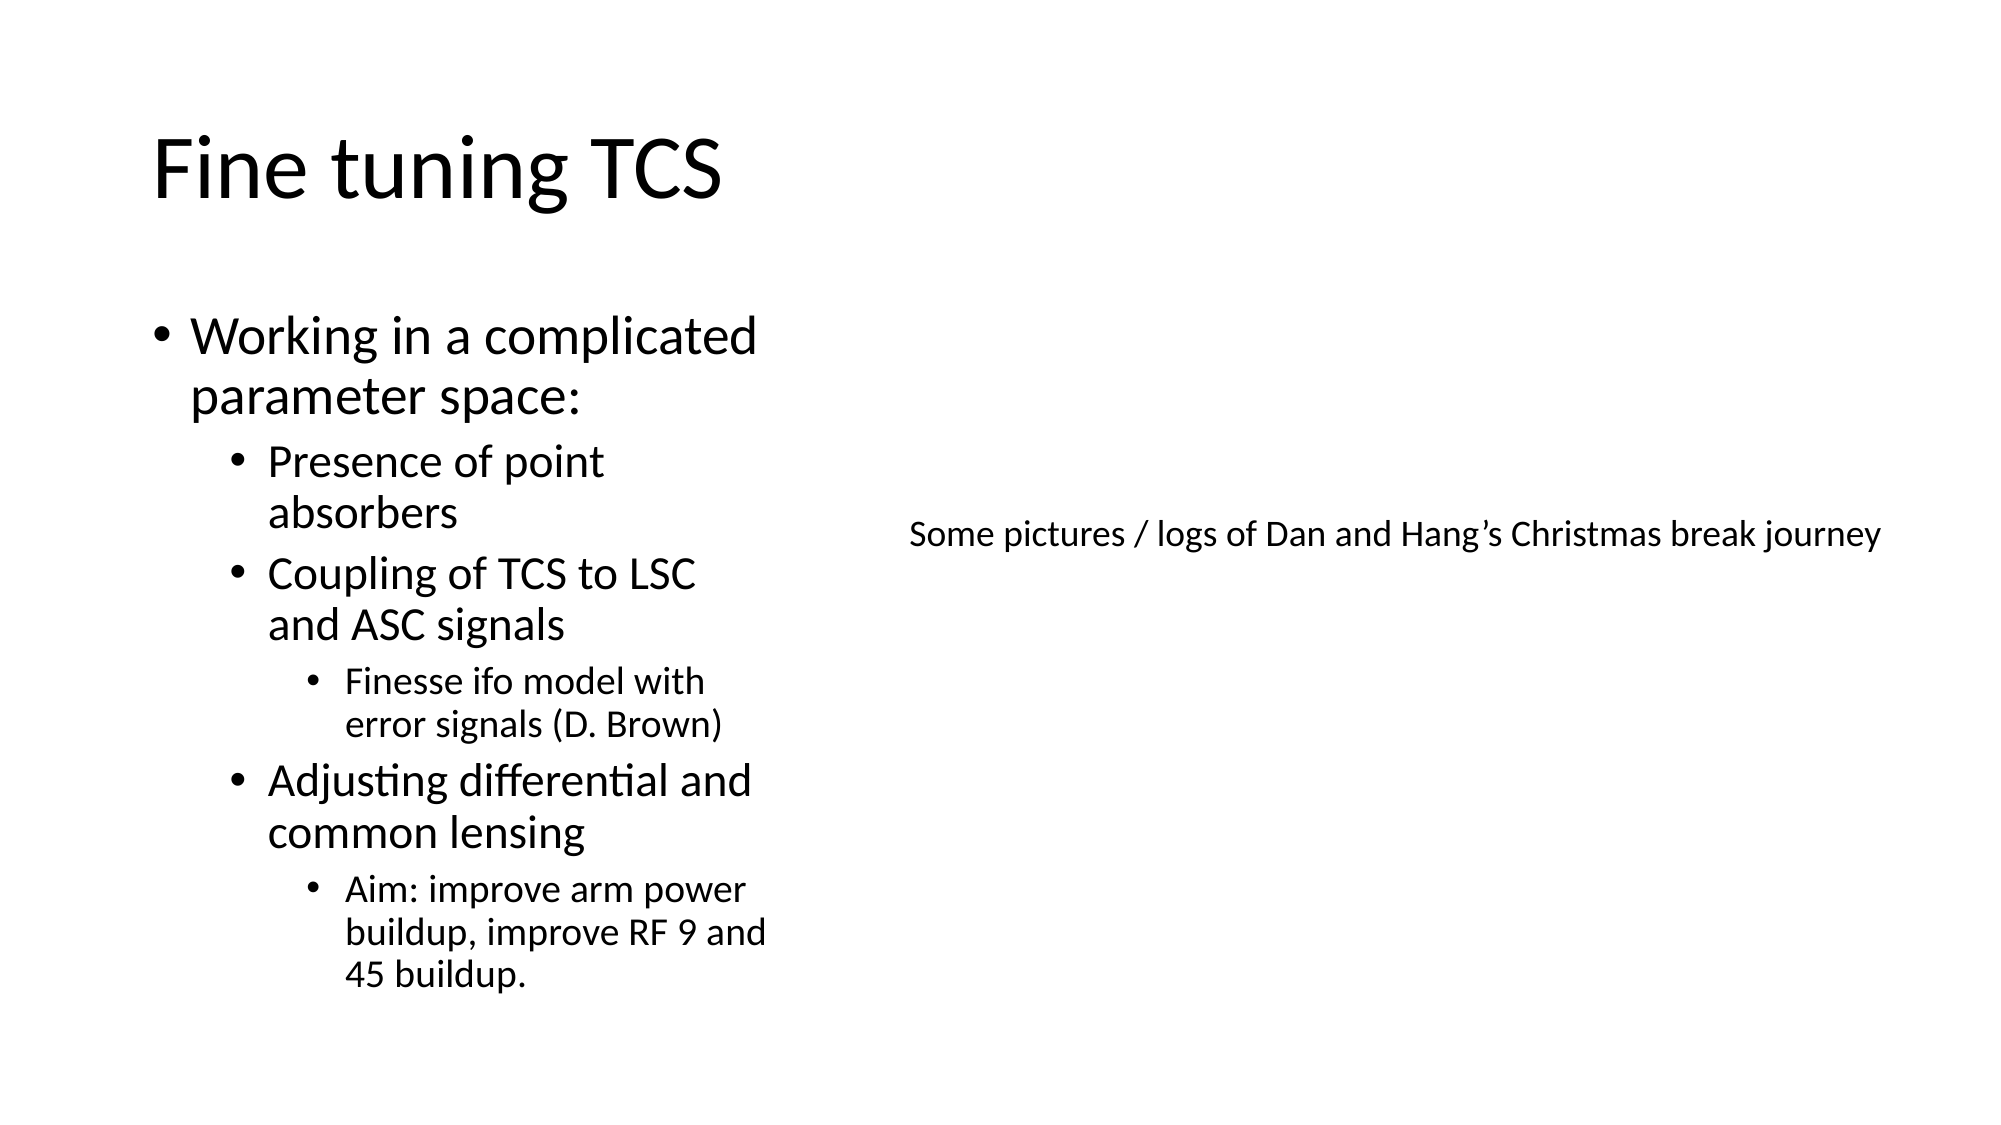

# Fine tuning TCS
Working in a complicated parameter space:
Presence of point absorbers
Coupling of TCS to LSC and ASC signals
Finesse ifo model with error signals (D. Brown)
Adjusting differential and common lensing
Aim: improve arm power buildup, improve RF 9 and 45 buildup.

Some pictures / logs of Dan and Hang’s Christmas break journey